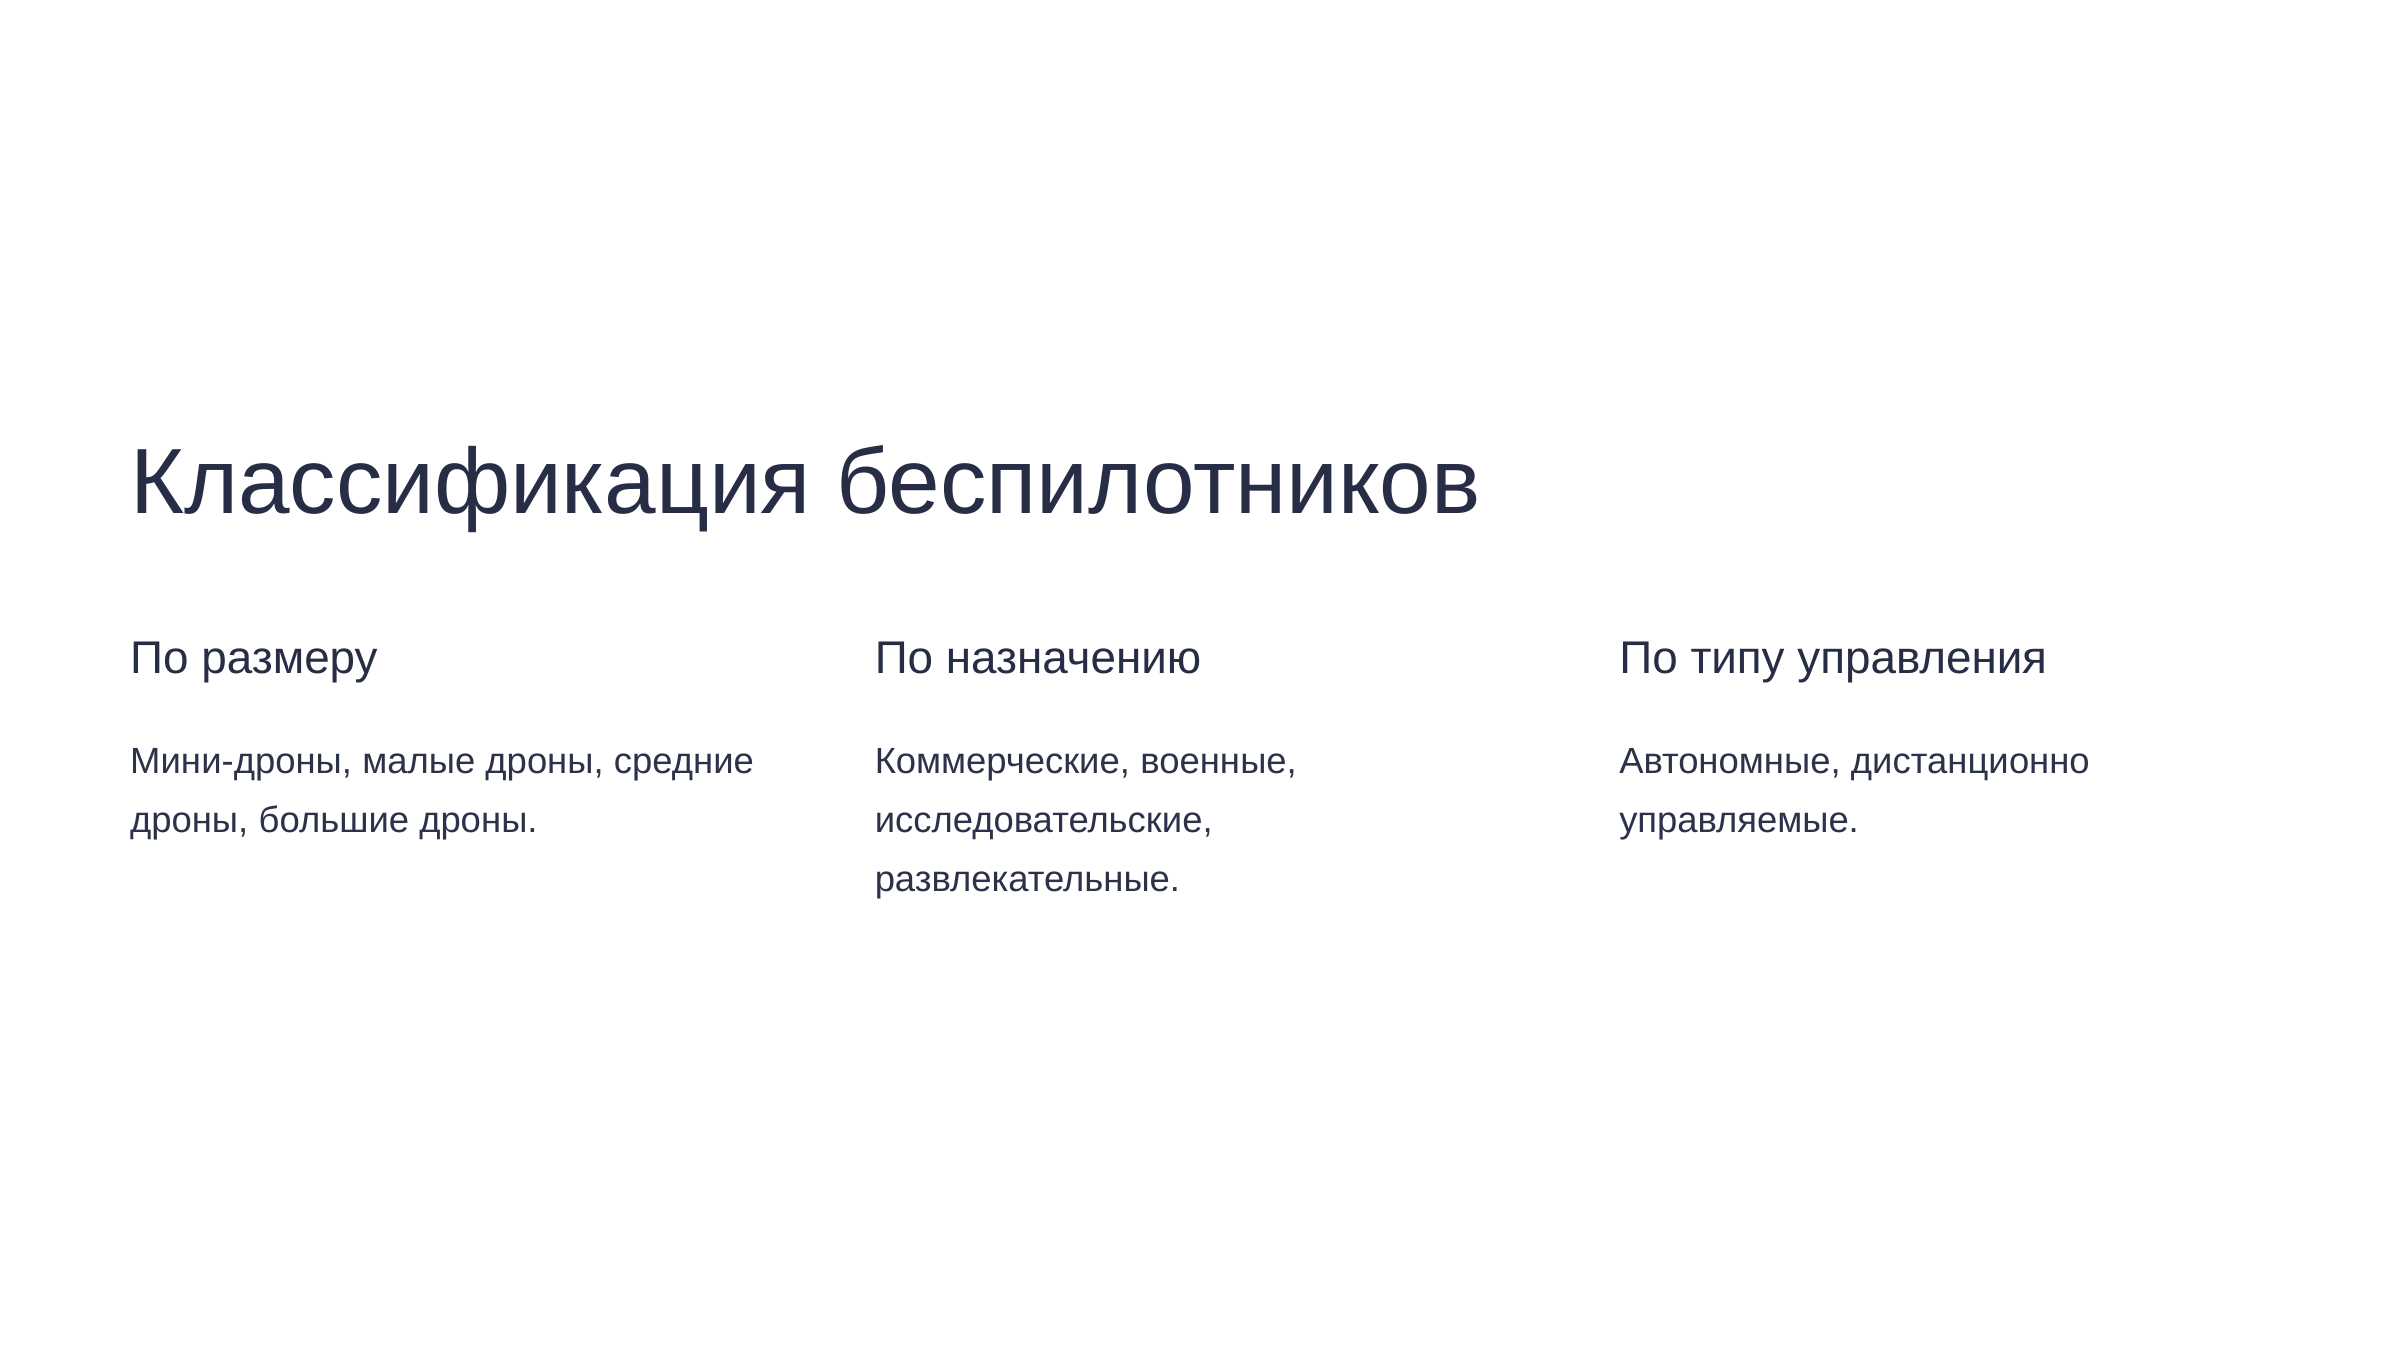

Классификация беспилотников
По размеру
По назначению
По типу управления
Мини-дроны, малые дроны, средние дроны, большие дроны.
Коммерческие, военные, исследовательские, развлекательные.
Автономные, дистанционно управляемые.